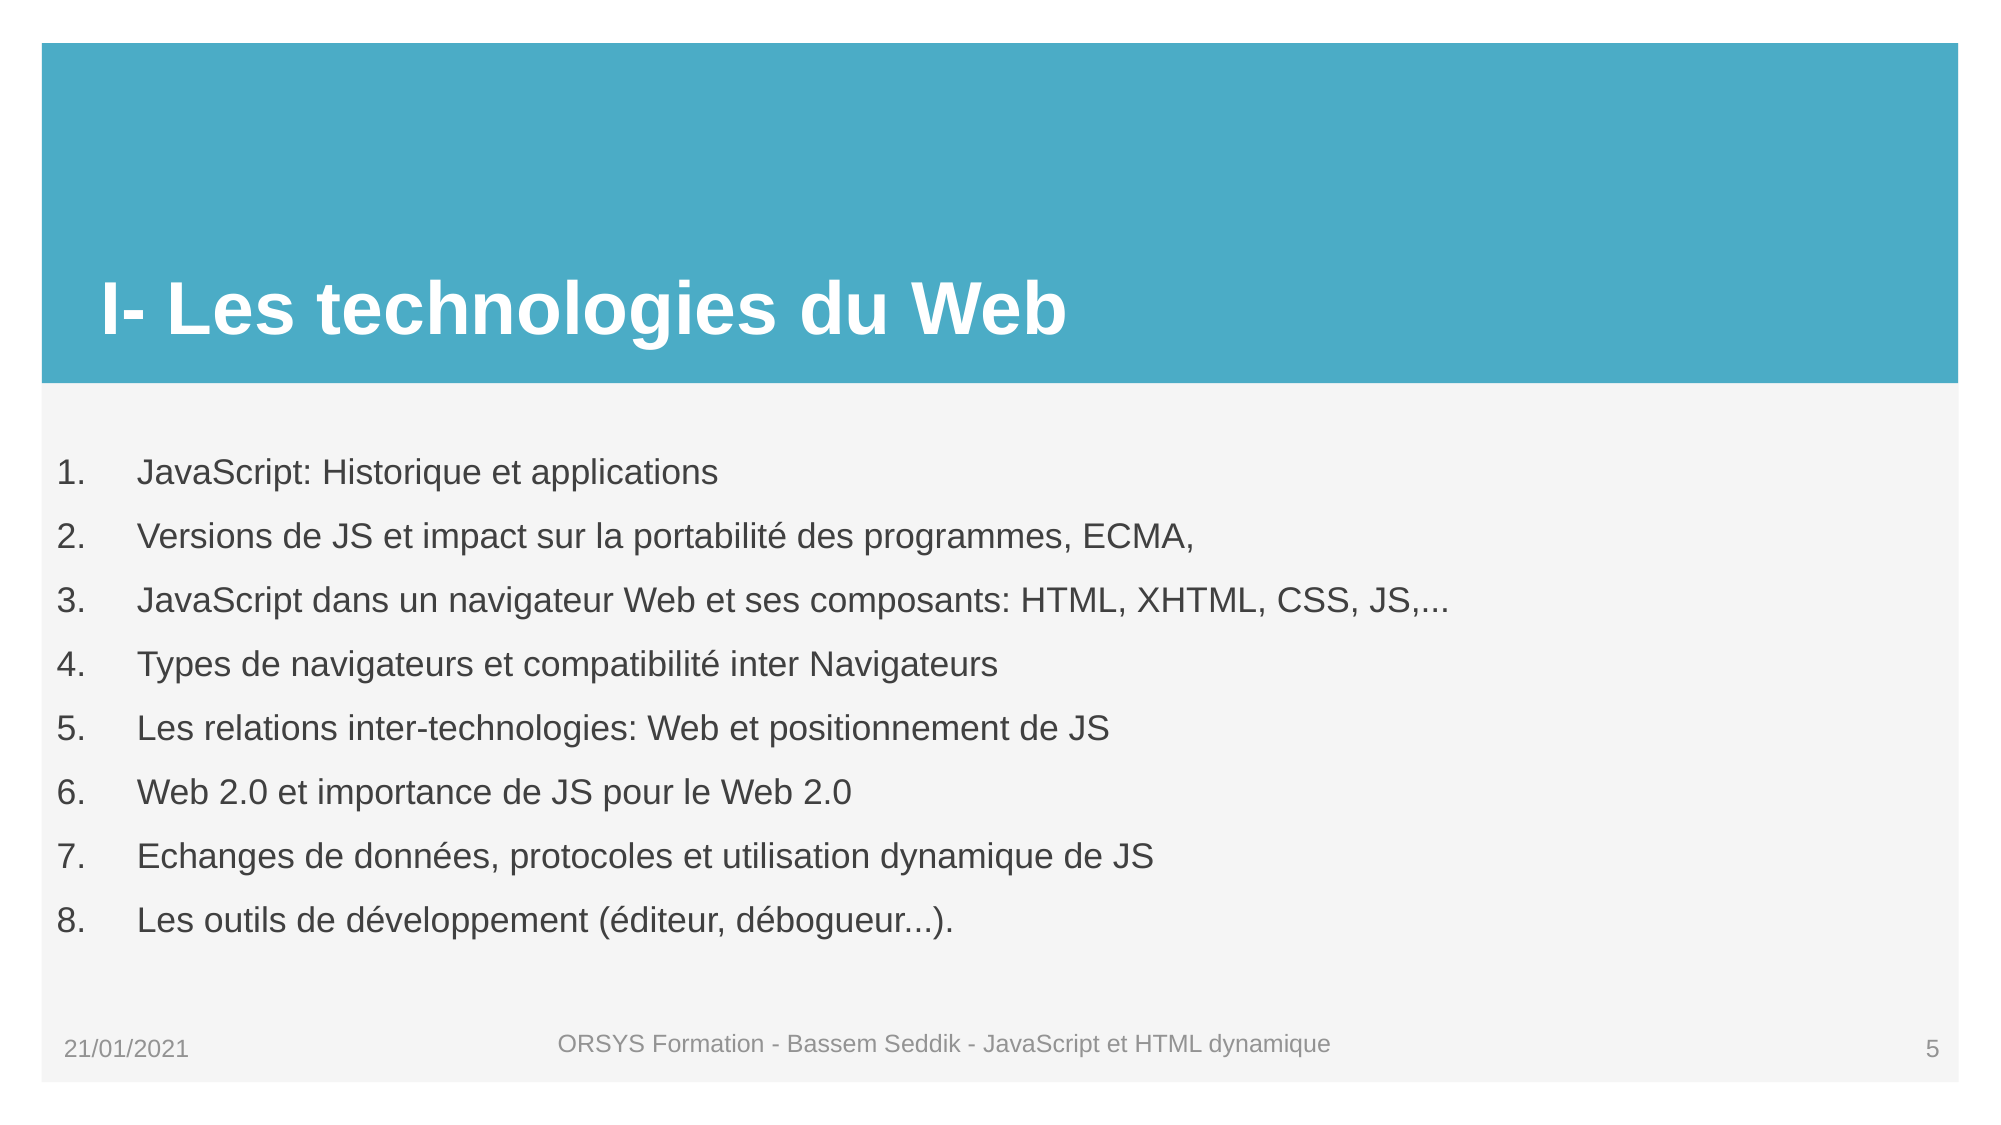

# I- Les technologies du Web
JavaScript: Historique et applications
Versions de JS et impact sur la portabilité des programmes, ECMA,
JavaScript dans un navigateur Web et ses composants: HTML, XHTML, CSS, JS,...
Types de navigateurs et compatibilité inter Navigateurs
Les relations inter-technologies: Web et positionnement de JS
Web 2.0 et importance de JS pour le Web 2.0
Echanges de données, protocoles et utilisation dynamique de JS
Les outils de développement (éditeur, débogueur...).
ORSYS Formation - Bassem Seddik - JavaScript et HTML dynamique
21/01/2021
5